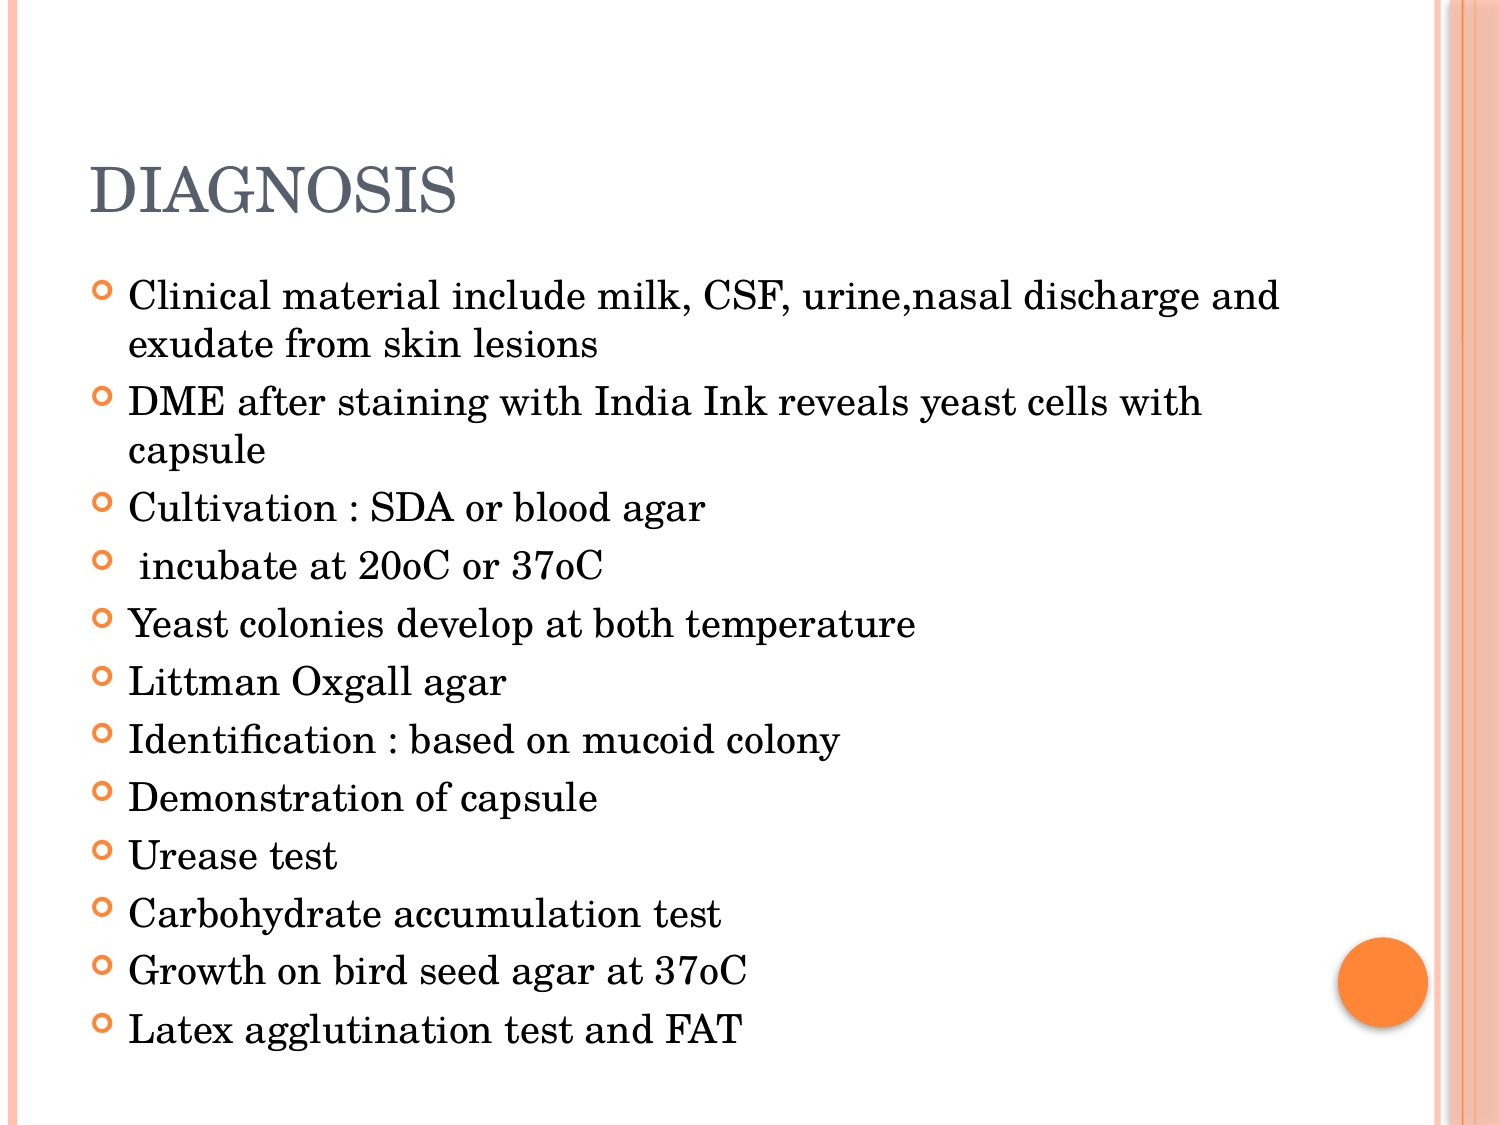

# DIAGNOSIS
Clinical material include milk, CSF, urine,nasal discharge and exudate from skin lesions
DME after staining with India Ink reveals yeast cells with capsule
Cultivation : SDA or blood agar
 incubate at 20oC or 37oC
Yeast colonies develop at both temperature
Littman Oxgall agar
Identification : based on mucoid colony
Demonstration of capsule
Urease test
Carbohydrate accumulation test
Growth on bird seed agar at 37oC
Latex agglutination test and FAT